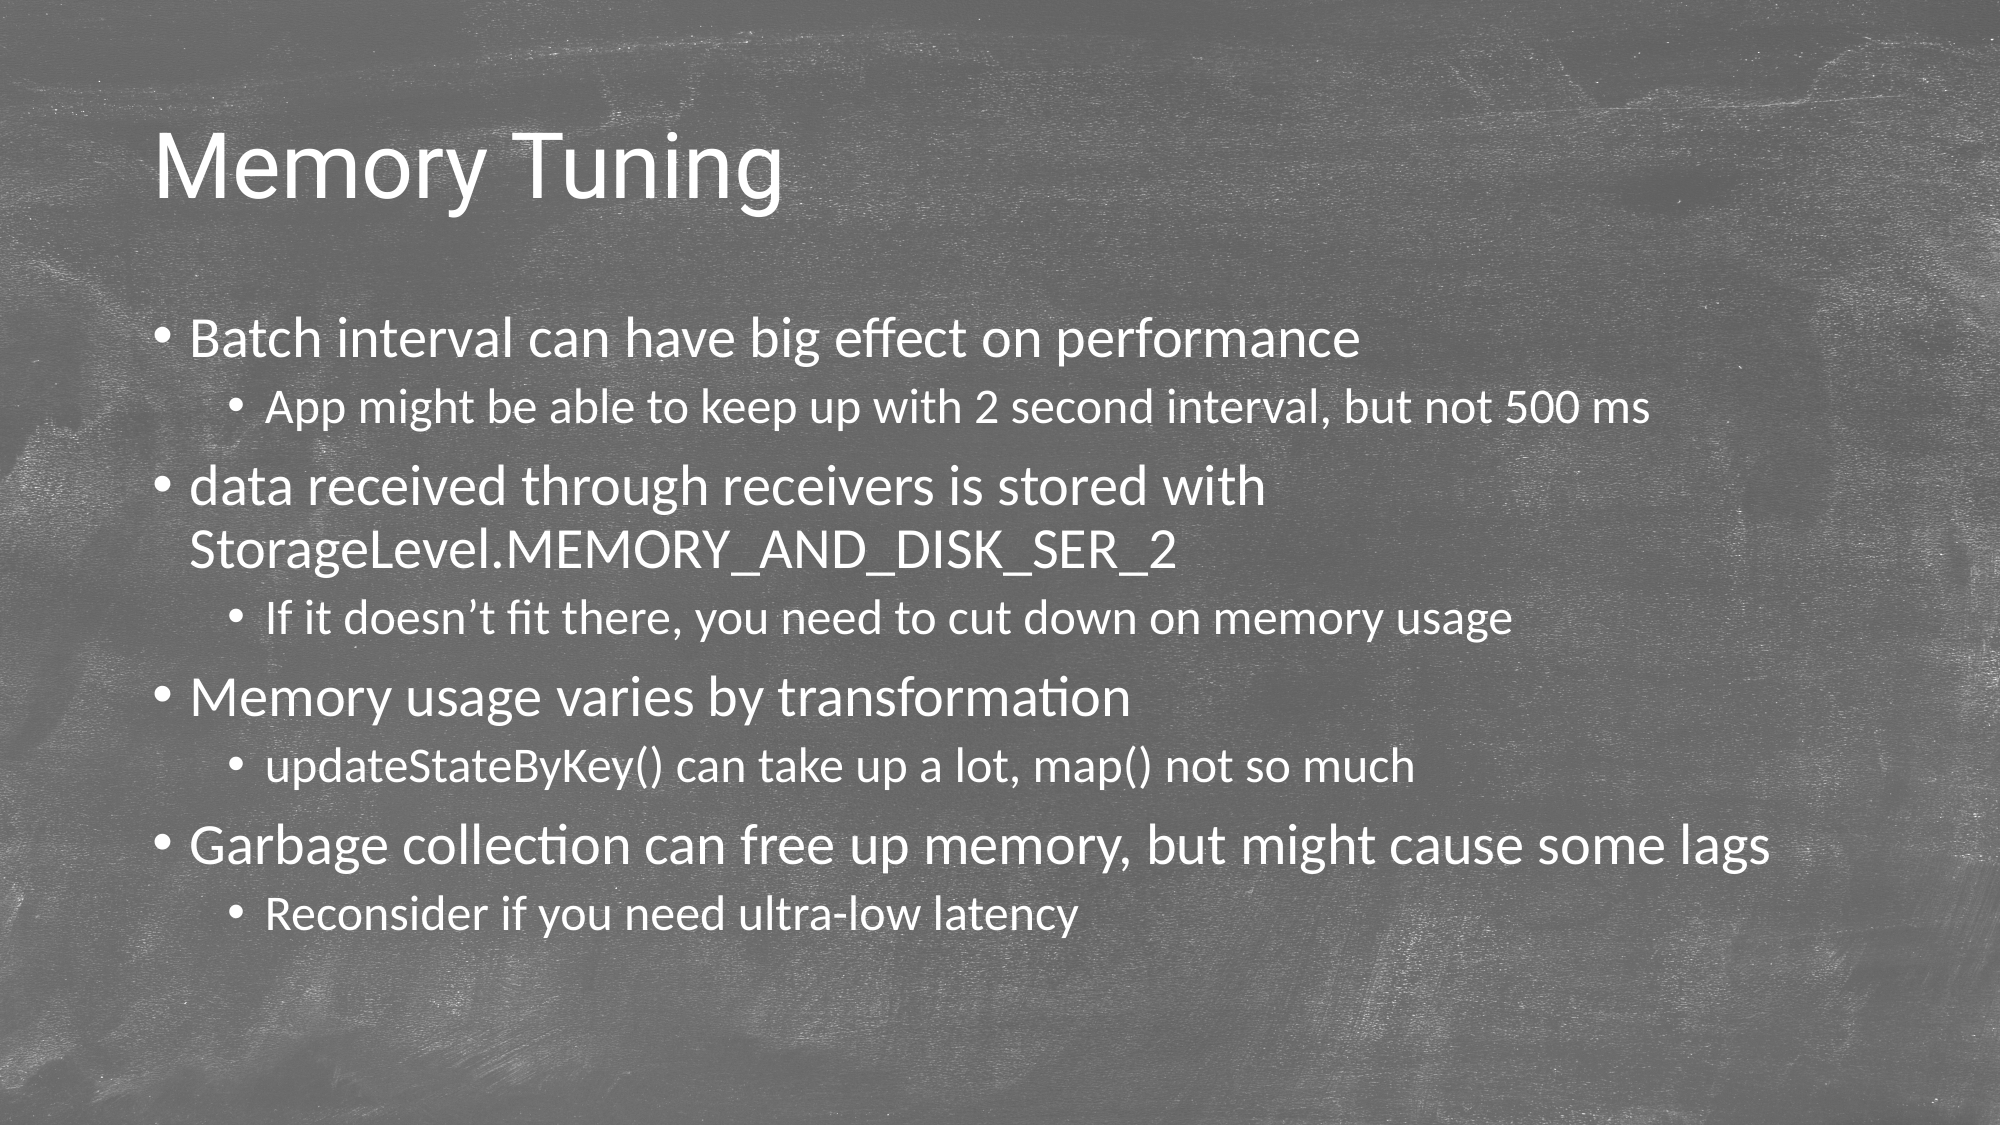

# Memory Tuning
Batch interval can have big effect on performance
App might be able to keep up with 2 second interval, but not 500 ms
data received through receivers is stored with StorageLevel.MEMORY_AND_DISK_SER_2
If it doesn’t fit there, you need to cut down on memory usage
Memory usage varies by transformation
updateStateByKey() can take up a lot, map() not so much
Garbage collection can free up memory, but might cause some lags
Reconsider if you need ultra-low latency